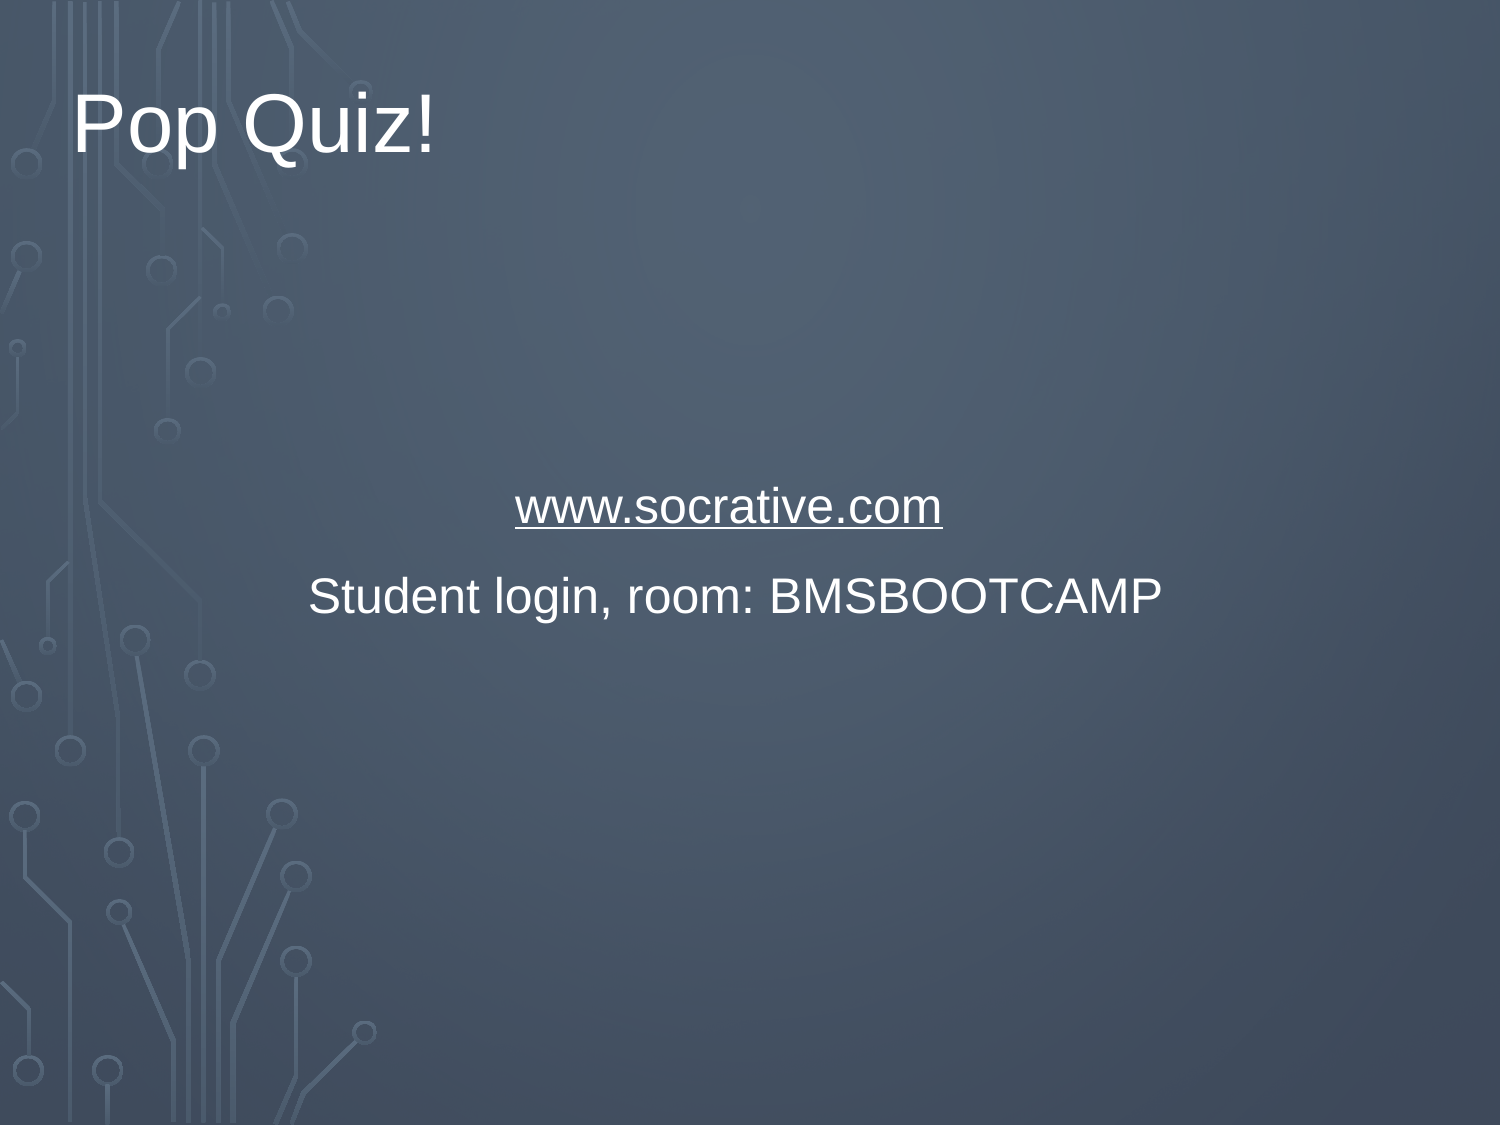

Pop Quiz!
www.socrative.com
Student login, room: BMSBOOTCAMP